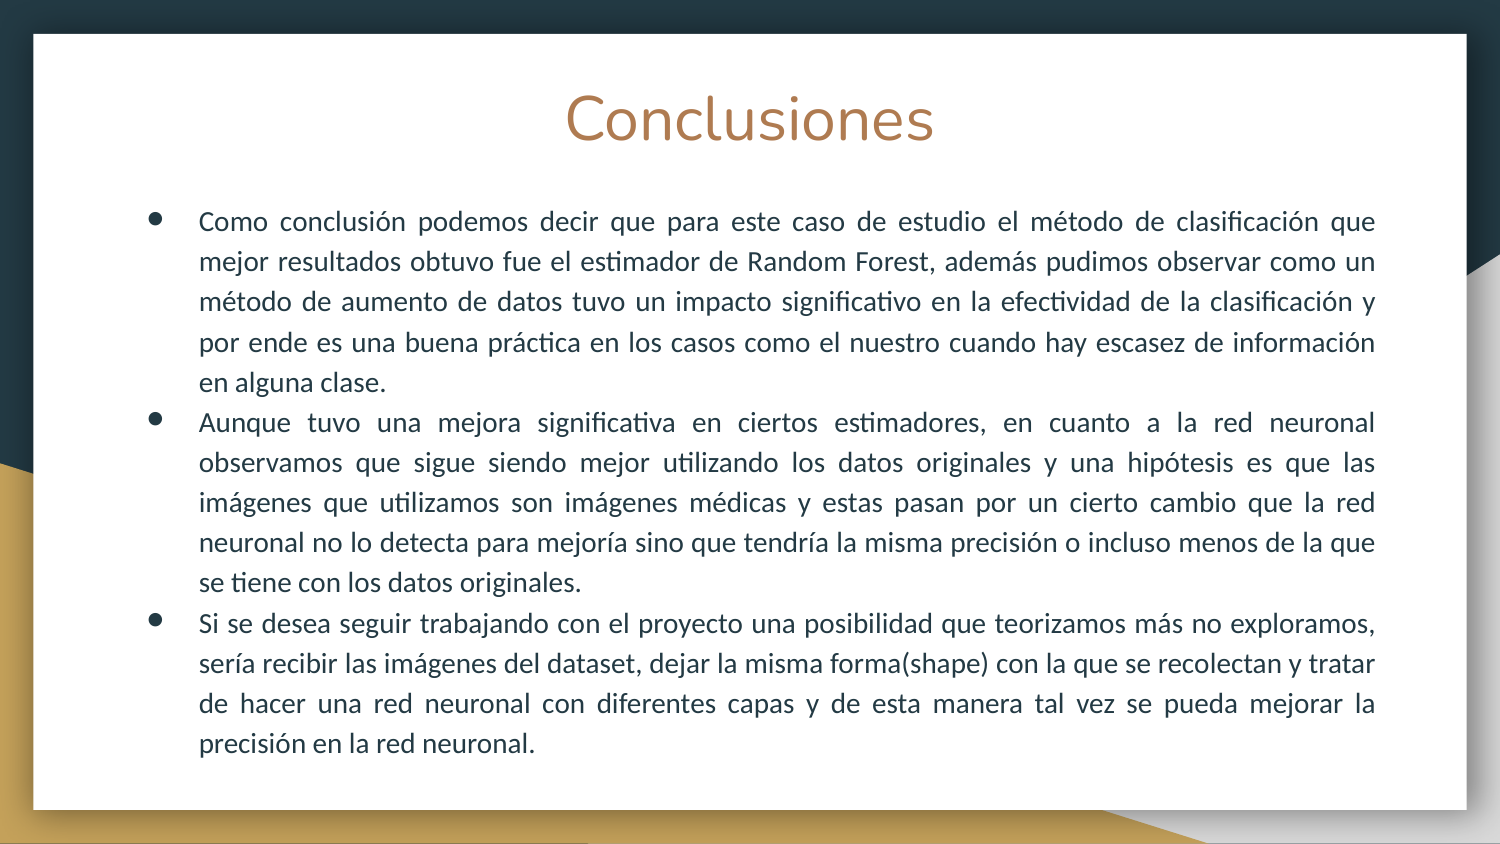

# Conclusiones
Como conclusión podemos decir que para este caso de estudio el método de clasificación que mejor resultados obtuvo fue el estimador de Random Forest, además pudimos observar como un método de aumento de datos tuvo un impacto significativo en la efectividad de la clasificación y por ende es una buena práctica en los casos como el nuestro cuando hay escasez de información en alguna clase.
Aunque tuvo una mejora significativa en ciertos estimadores, en cuanto a la red neuronal observamos que sigue siendo mejor utilizando los datos originales y una hipótesis es que las imágenes que utilizamos son imágenes médicas y estas pasan por un cierto cambio que la red neuronal no lo detecta para mejoría sino que tendría la misma precisión o incluso menos de la que se tiene con los datos originales.
Si se desea seguir trabajando con el proyecto una posibilidad que teorizamos más no exploramos, sería recibir las imágenes del dataset, dejar la misma forma(shape) con la que se recolectan y tratar de hacer una red neuronal con diferentes capas y de esta manera tal vez se pueda mejorar la precisión en la red neuronal.